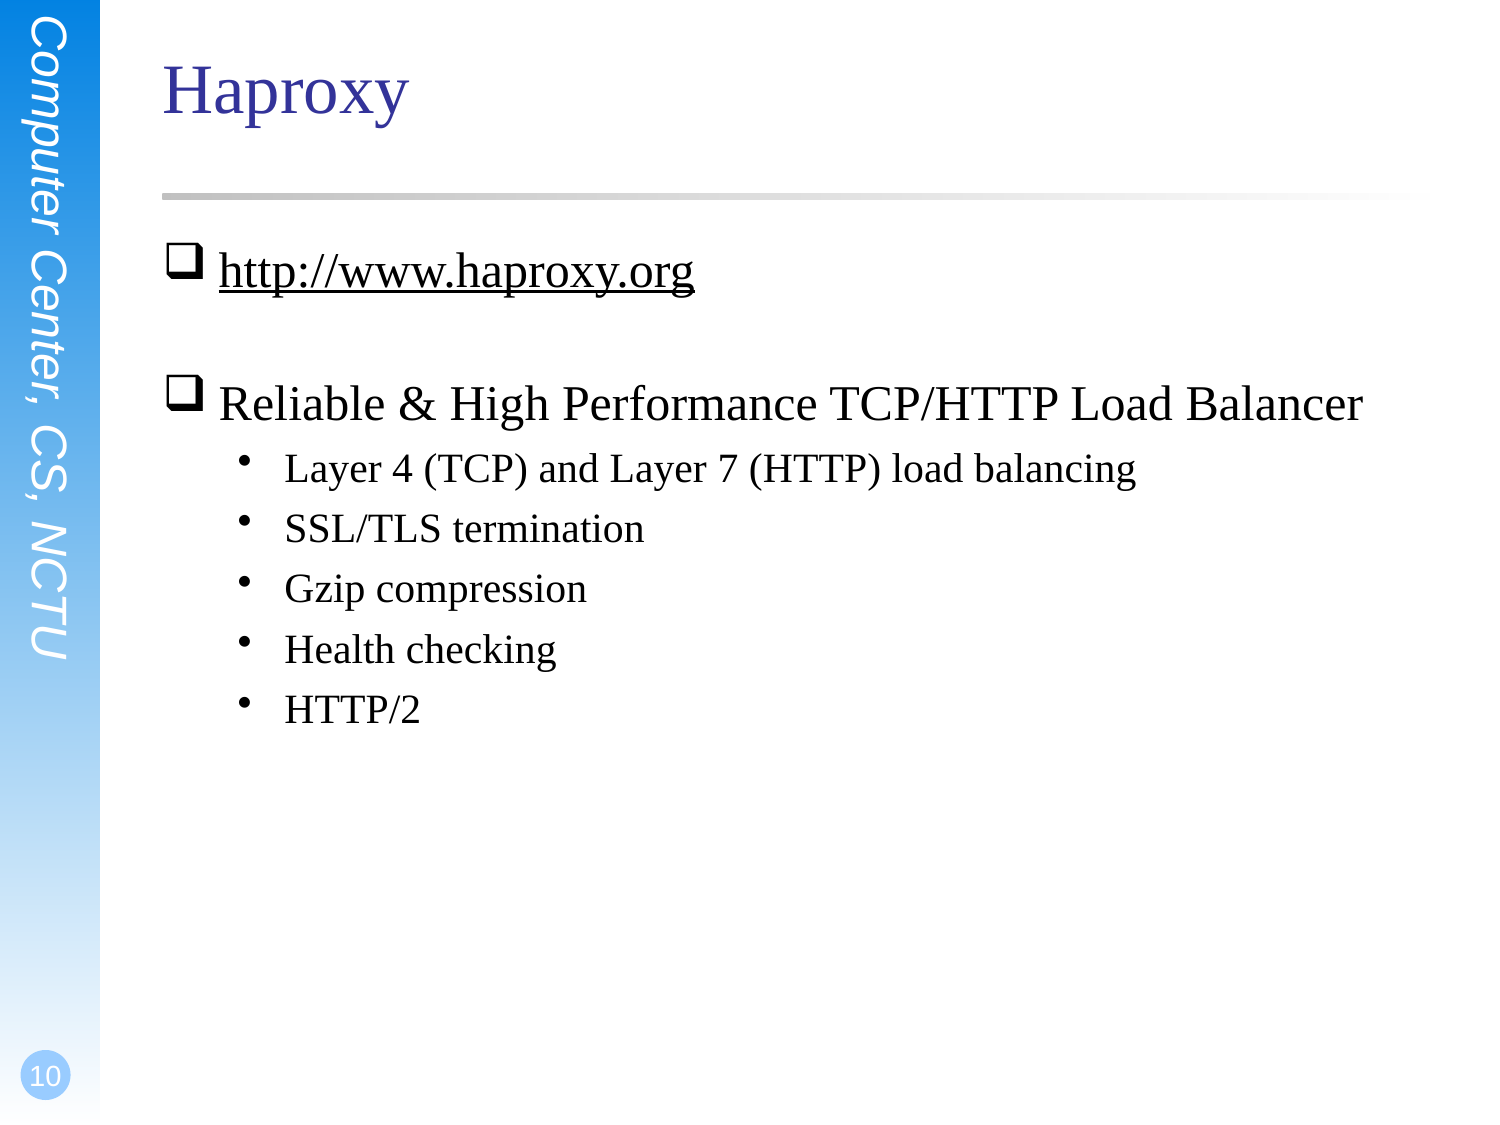

# Haproxy
http://www.haproxy.org
Reliable & High Performance TCP/HTTP Load Balancer
Layer 4 (TCP) and Layer 7 (HTTP) load balancing
SSL/TLS termination
Gzip compression
Health checking
HTTP/2